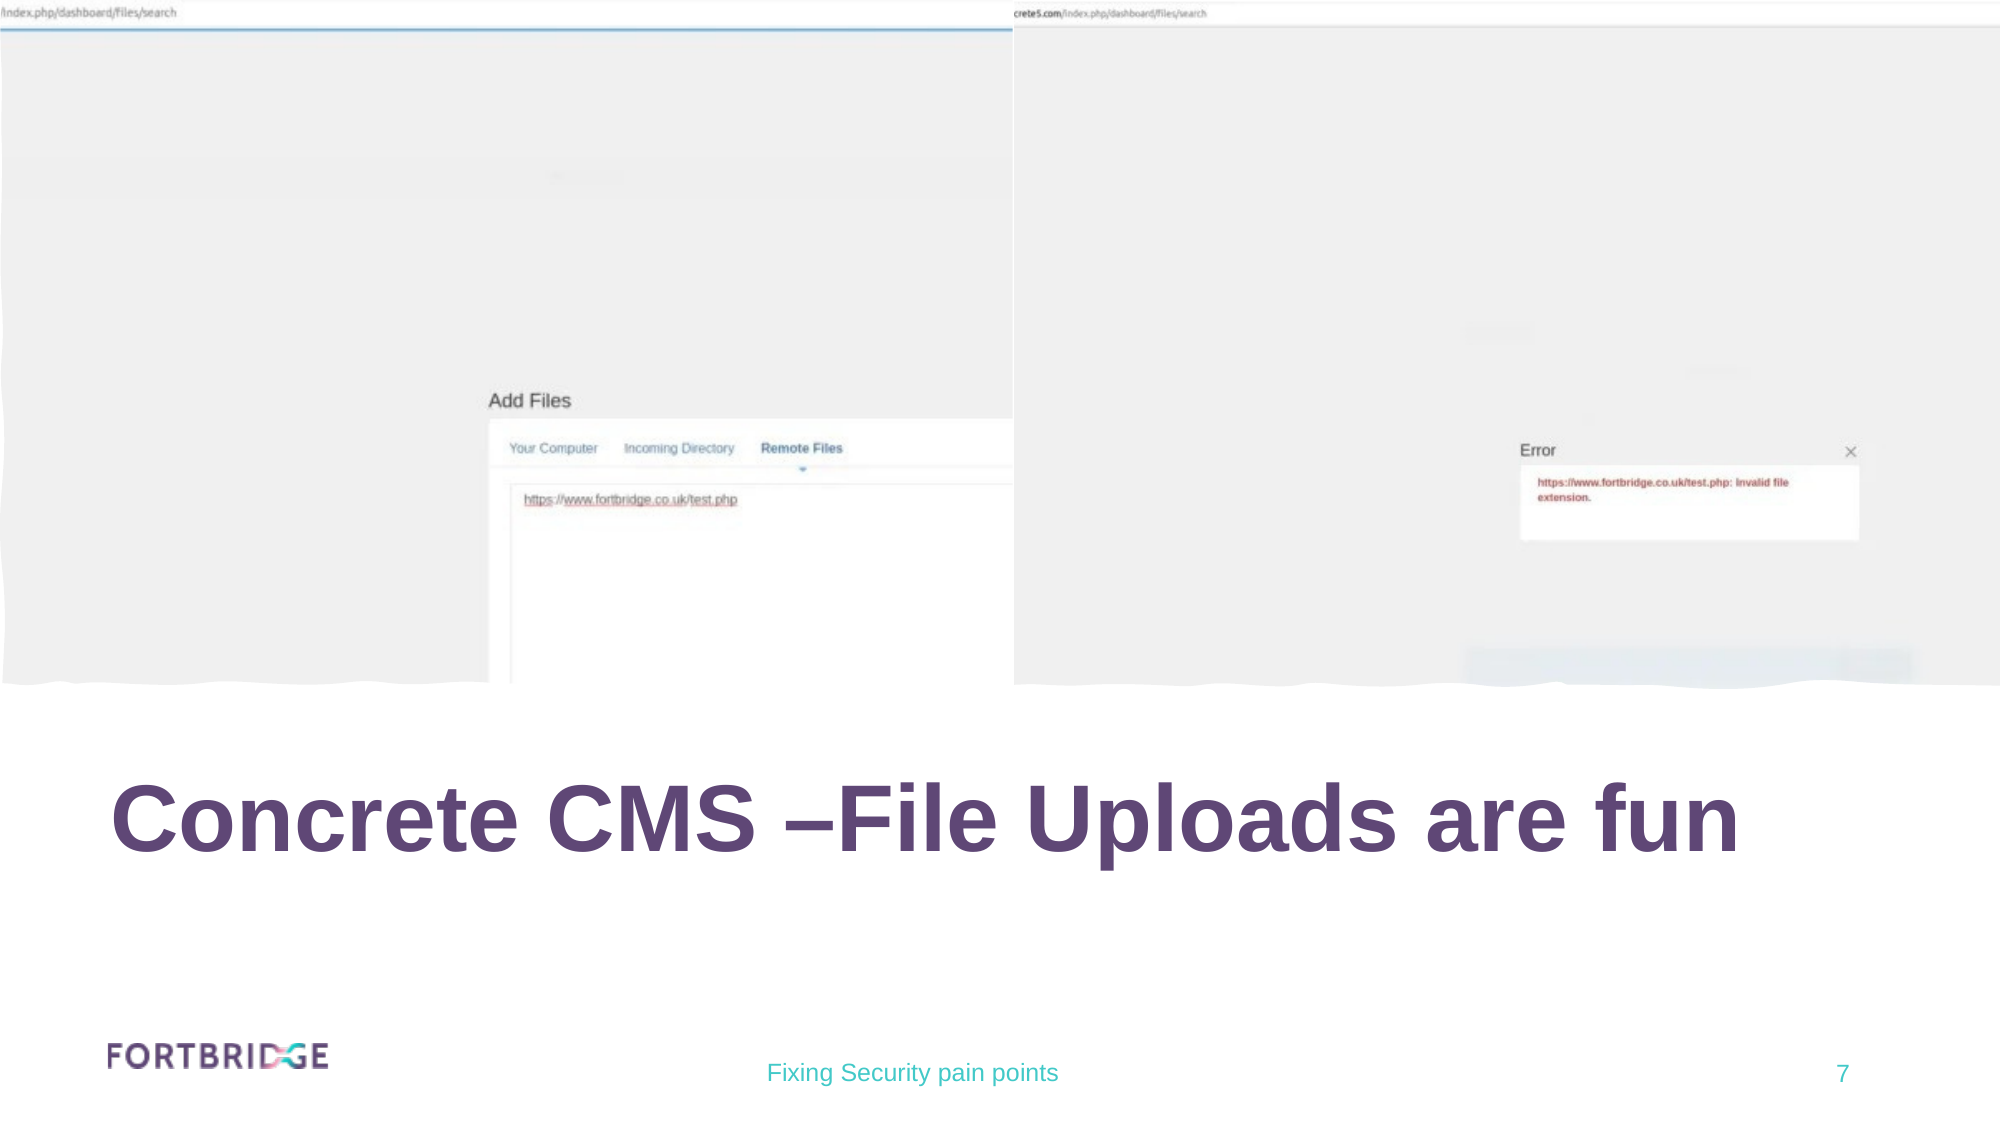

Concrete CMS –File Uploads are fun

Fixing Security pain points
7